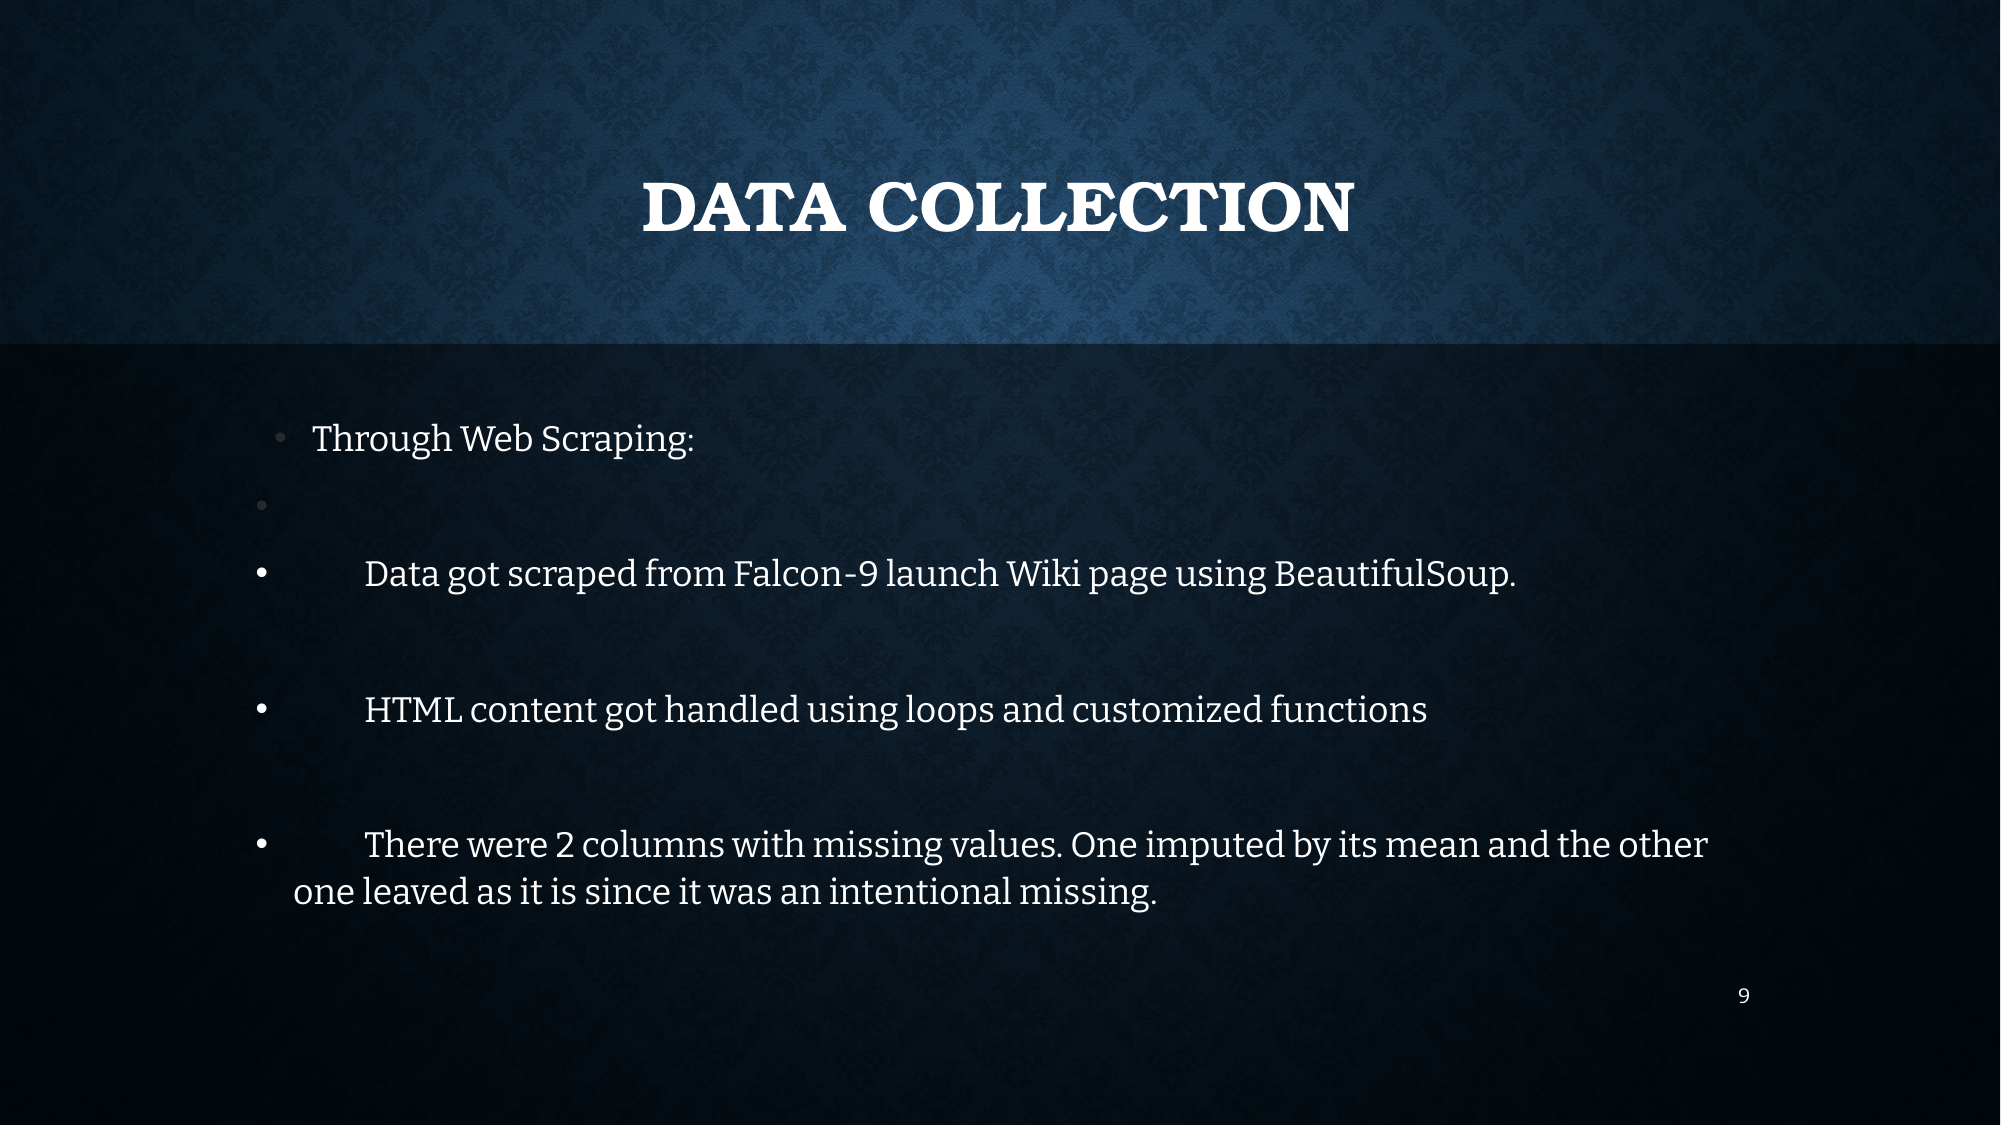

Data Collection

Through Web Scraping:

  Data got scraped from Falcon-9 launch Wiki page using BeautifulSoup.

  HTML content got handled using loops and customized functions

  There were 2 columns with missing values. One imputed by its mean and the other one leaved as it is since it was an intentional missing.

9